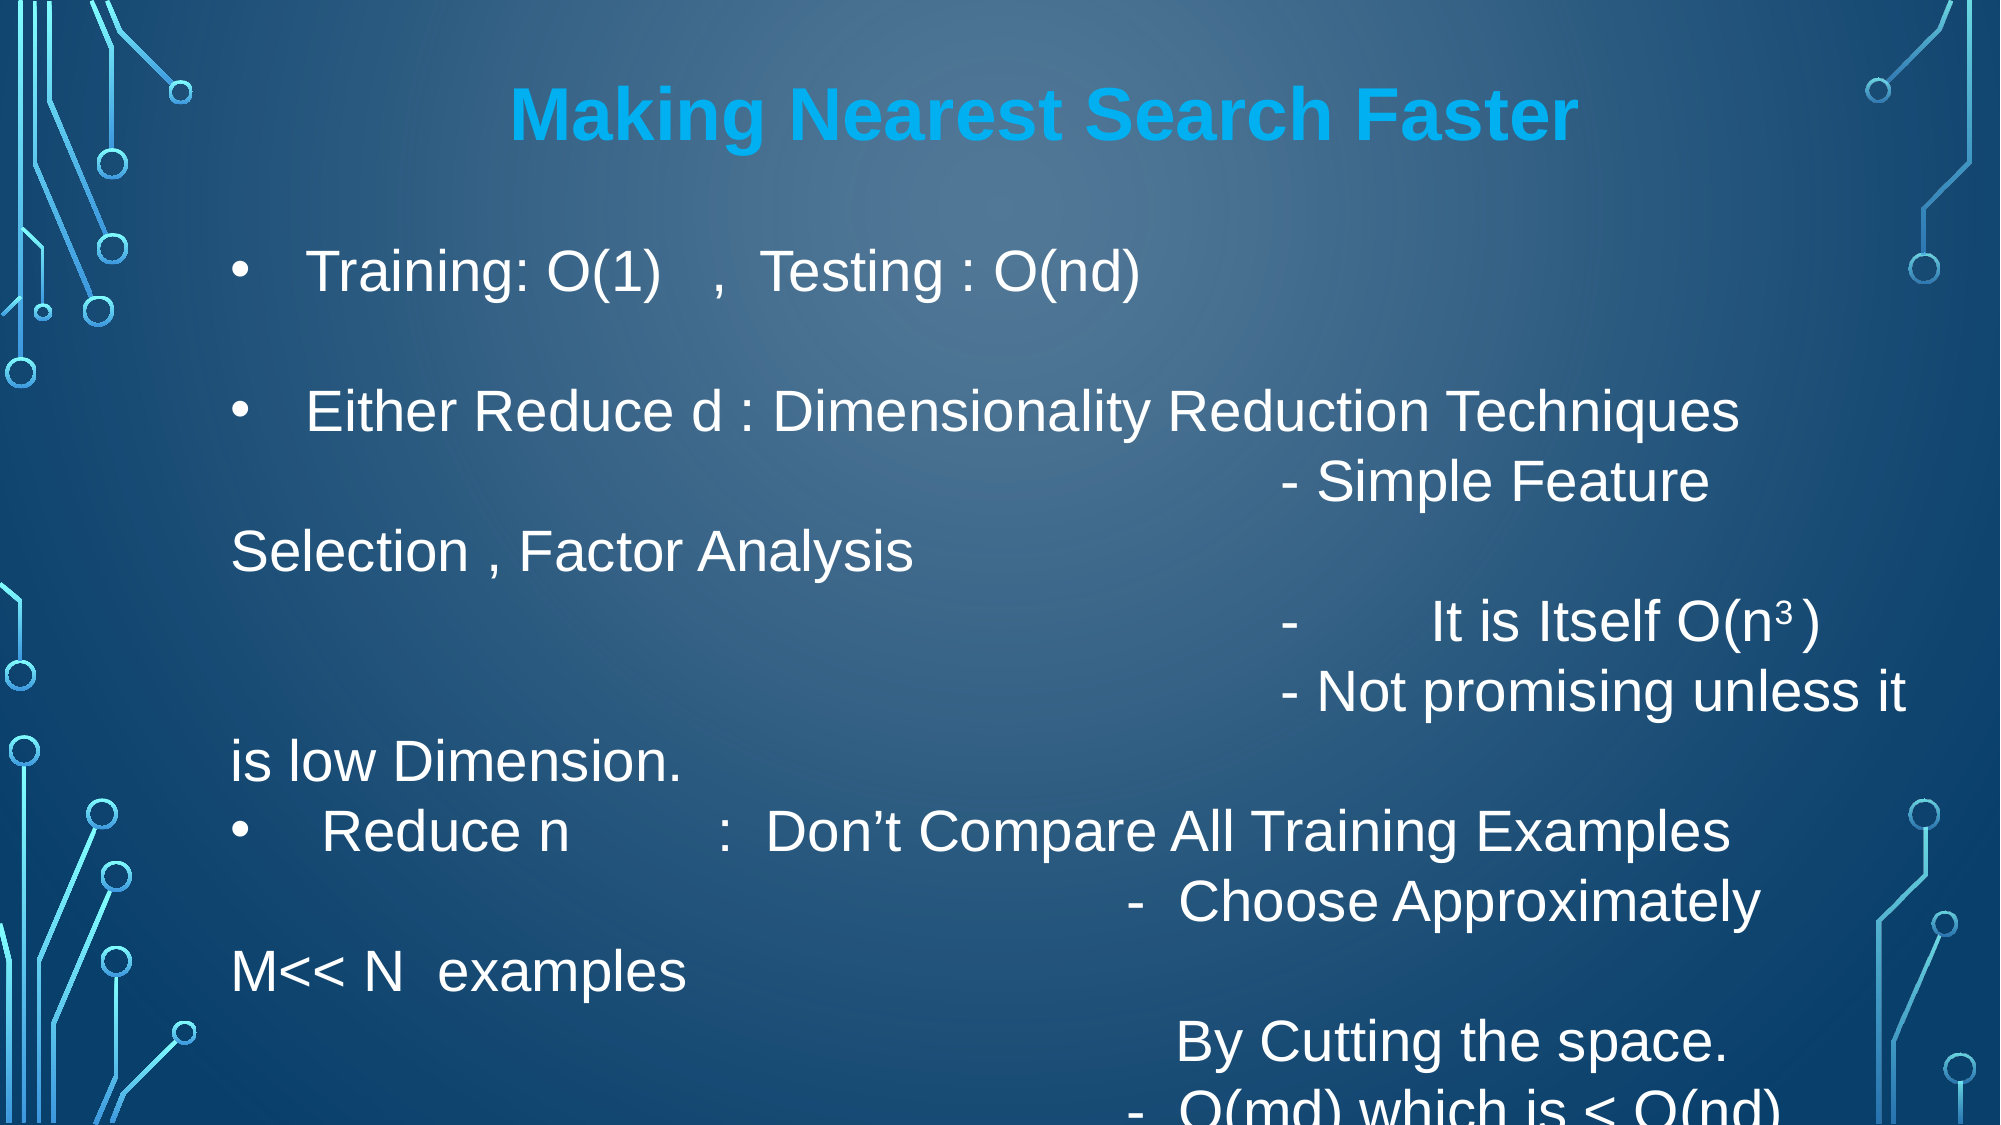

Making Nearest Search Faster
Training: O(1)   ,  Testing : O(nd)

Either Reduce d : Dimensionality Reduction Techniques
							- Simple Feature Selection , Factor Analysis
							-	It is Itself O(n3 )
							- Not promising unless it is low Dimension.
 Reduce n         :  Don’t Compare All Training Examples
					         -  Choose Approximately 	M<< N  examples
					            By Cutting the space.
					         -  O(md) which is < O(nd)

		Here Comes K-d Tree, Ball-Tree, Inverted Lists, Hashing